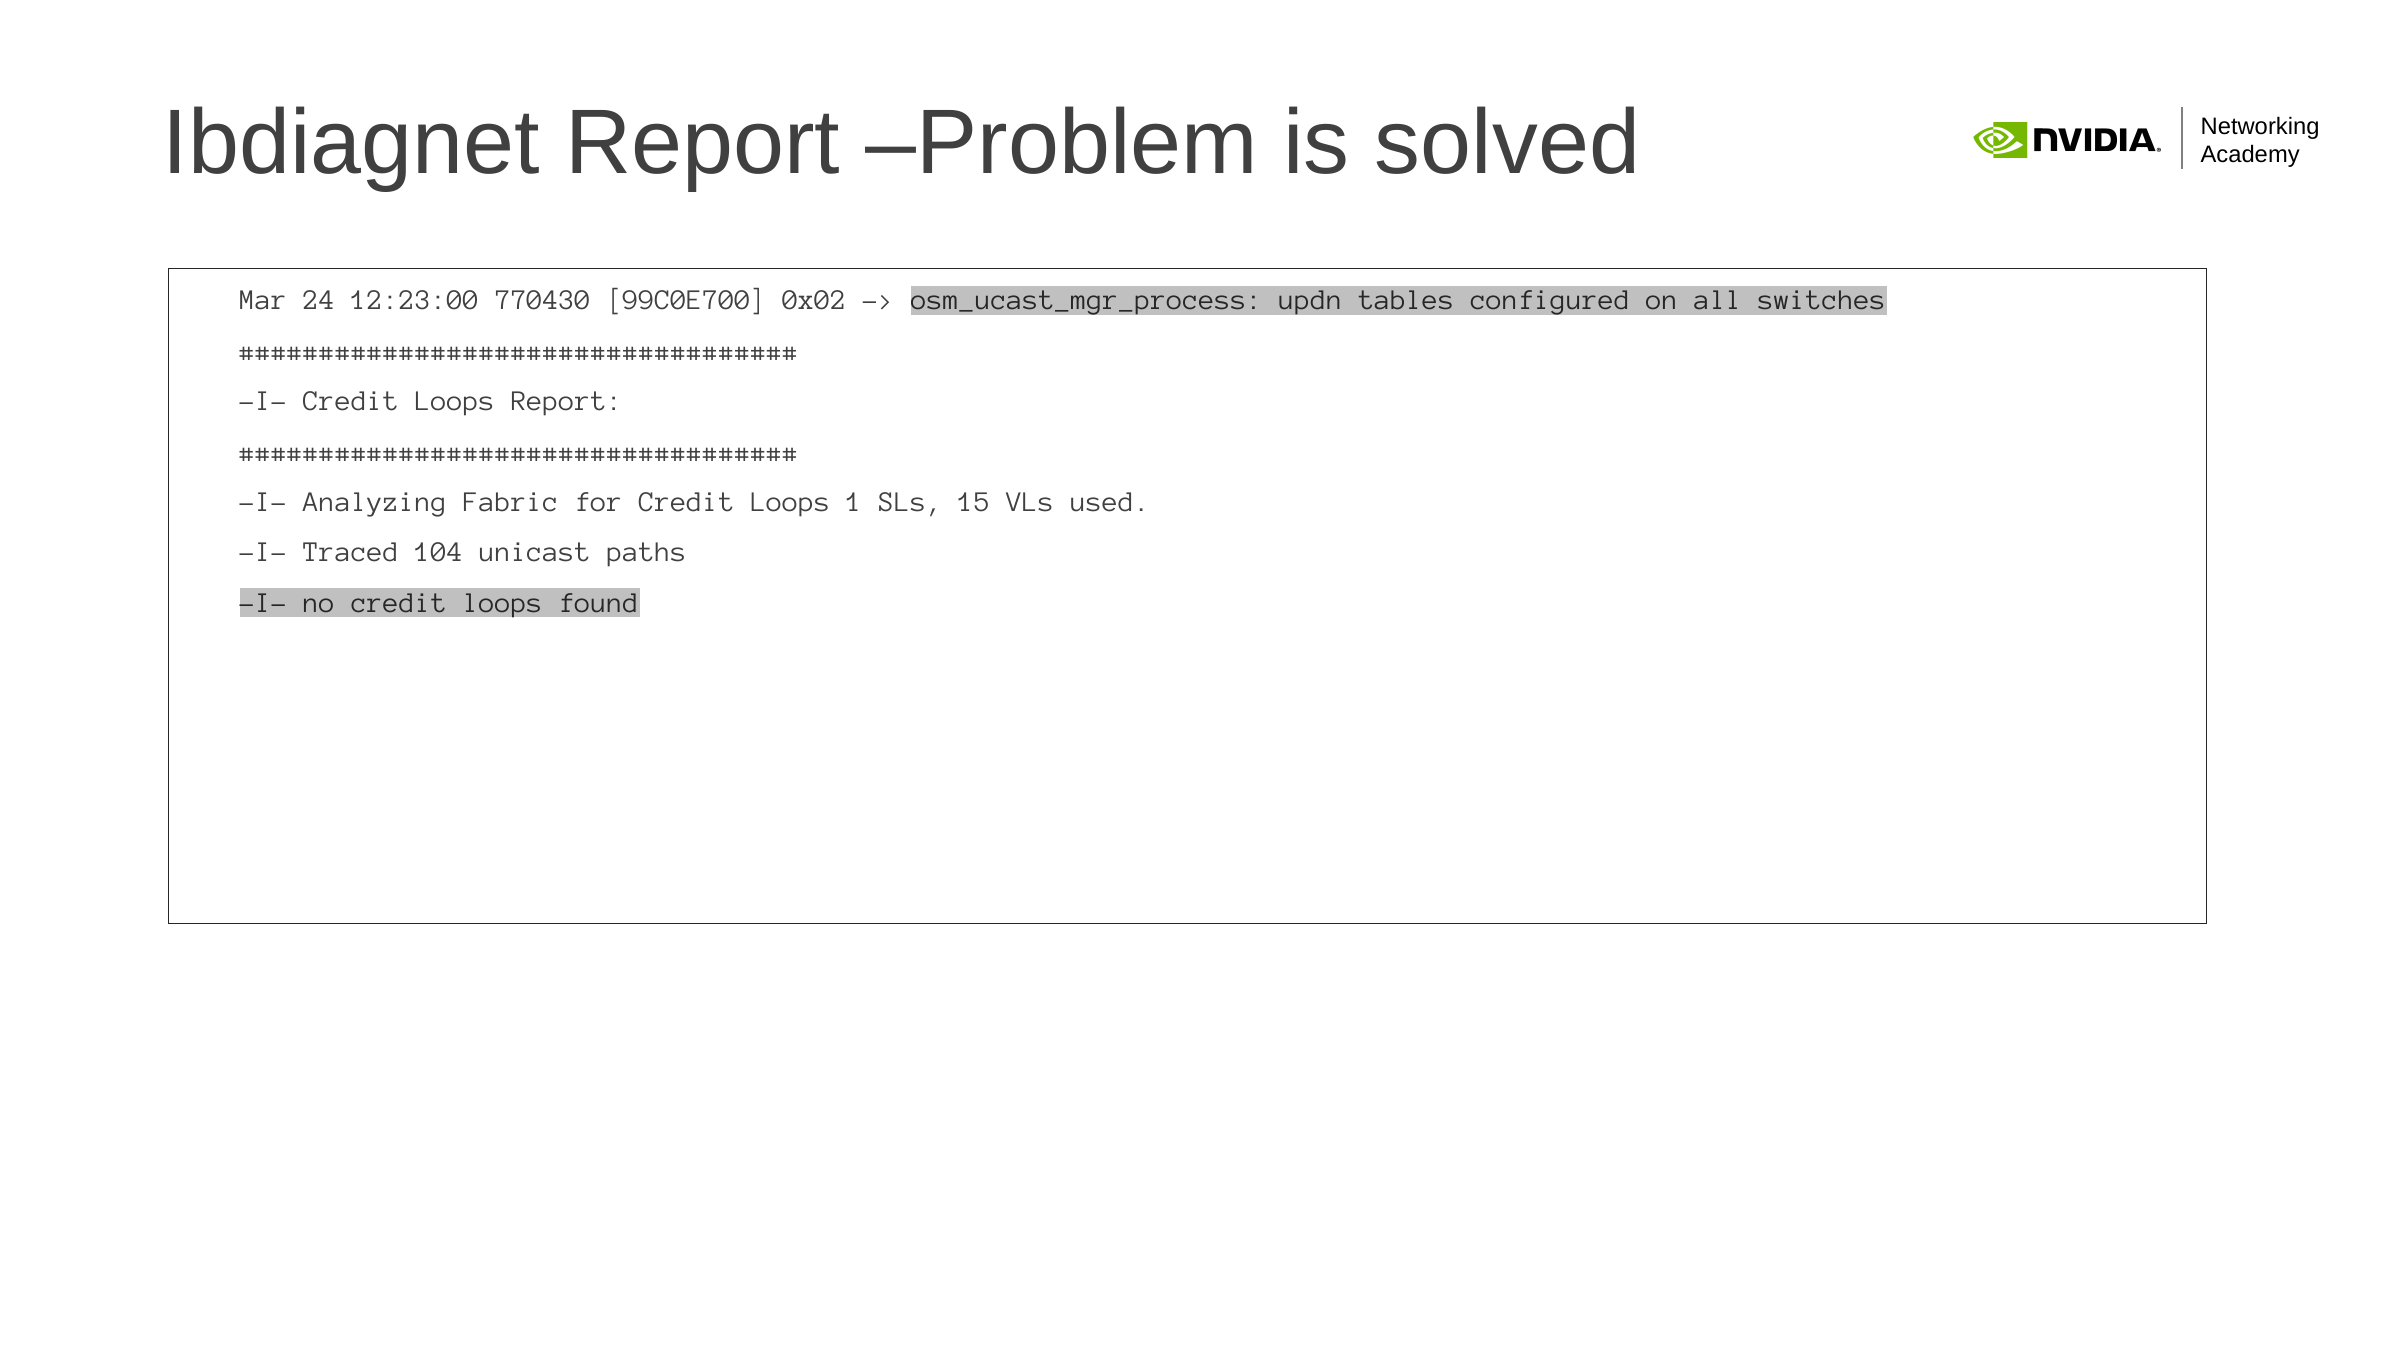

# Ibdiagnet Report –Problem is solved
Mar 24 12:23:00 770430 [99C0E700] 0x02 -> osm_ucast_mgr_process: updn tables configured on all switches
###################################
-I- Credit Loops Report:
###################################
-I- Analyzing Fabric for Credit Loops 1 SLs, 15 VLs used.
-I- Traced 104 unicast paths
-I- no credit loops found